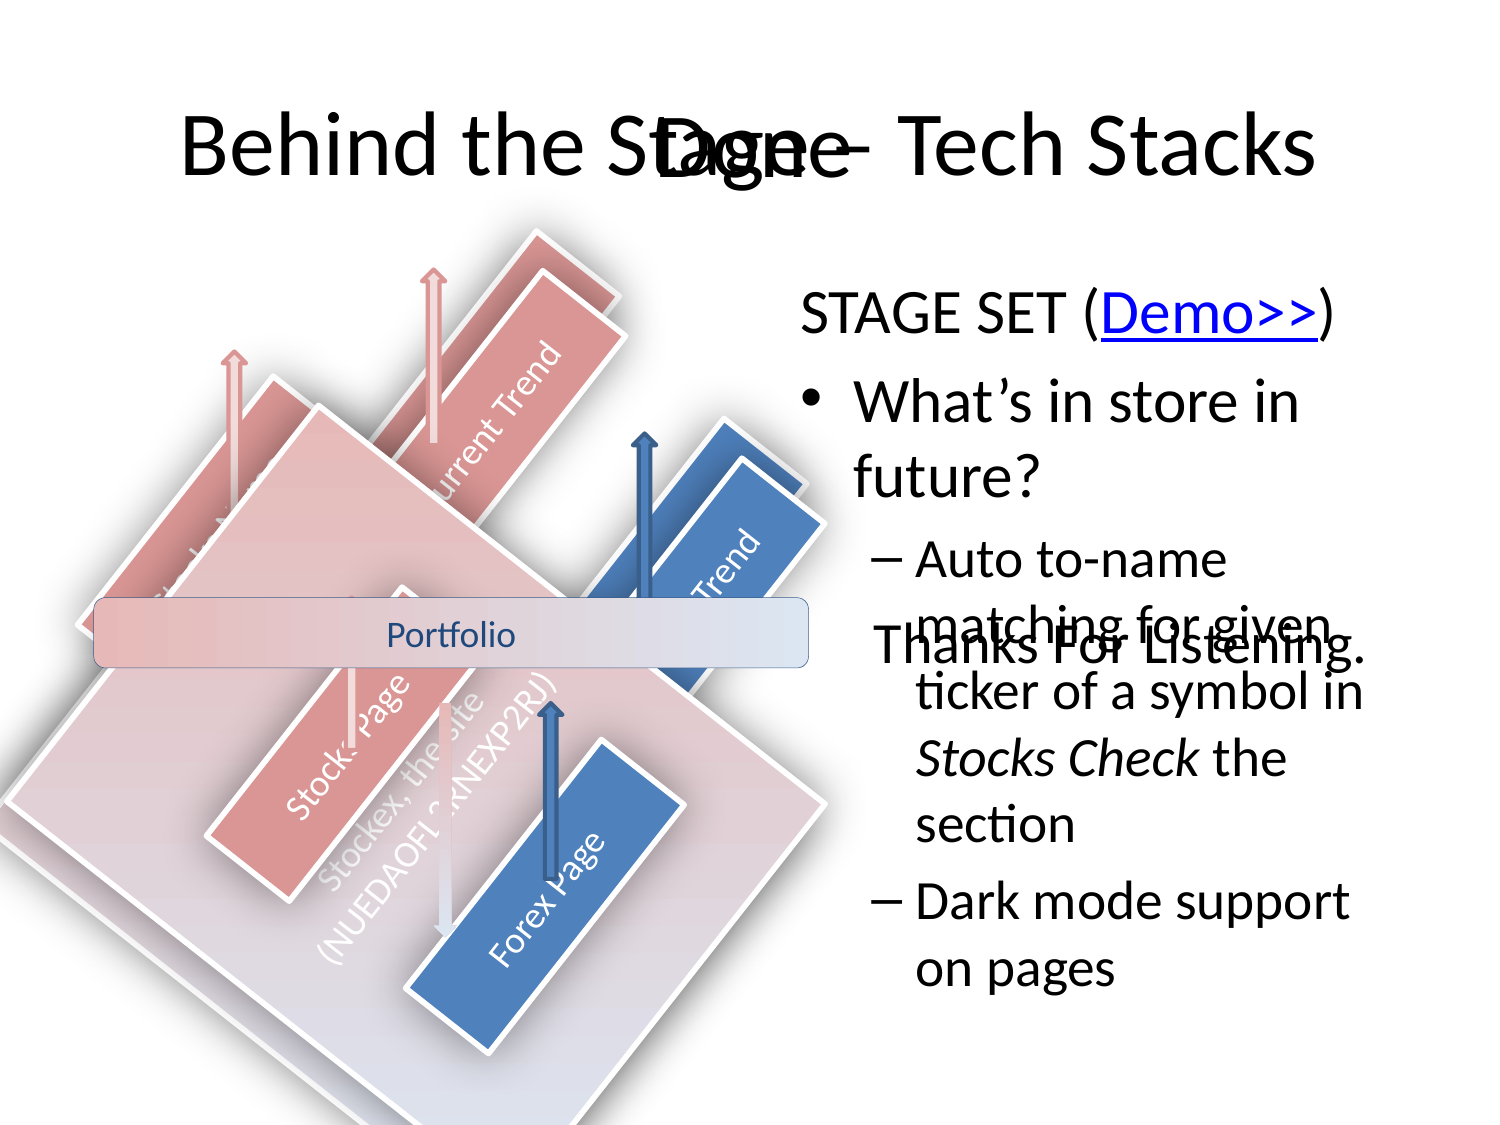

# Behind the Stage – Tech Stacks
Done
STAGE SET (Demo>>)
What’s in store in future?
Auto to-name matching for given ticker of a symbol in Stocks Check the section
Dark mode support on pages

Current Trend

Stocks Database
Stockex, the site
(NUEDAOFL2RNEXP2RJ)
Stocks Name

API
Current Trend
Portfolio

Thanks For Listening.
Forex Database
Stocks Stats
Past Month
Currency Name
Stocks Page

Forex Page
Foreign Exchange Stats Past Month